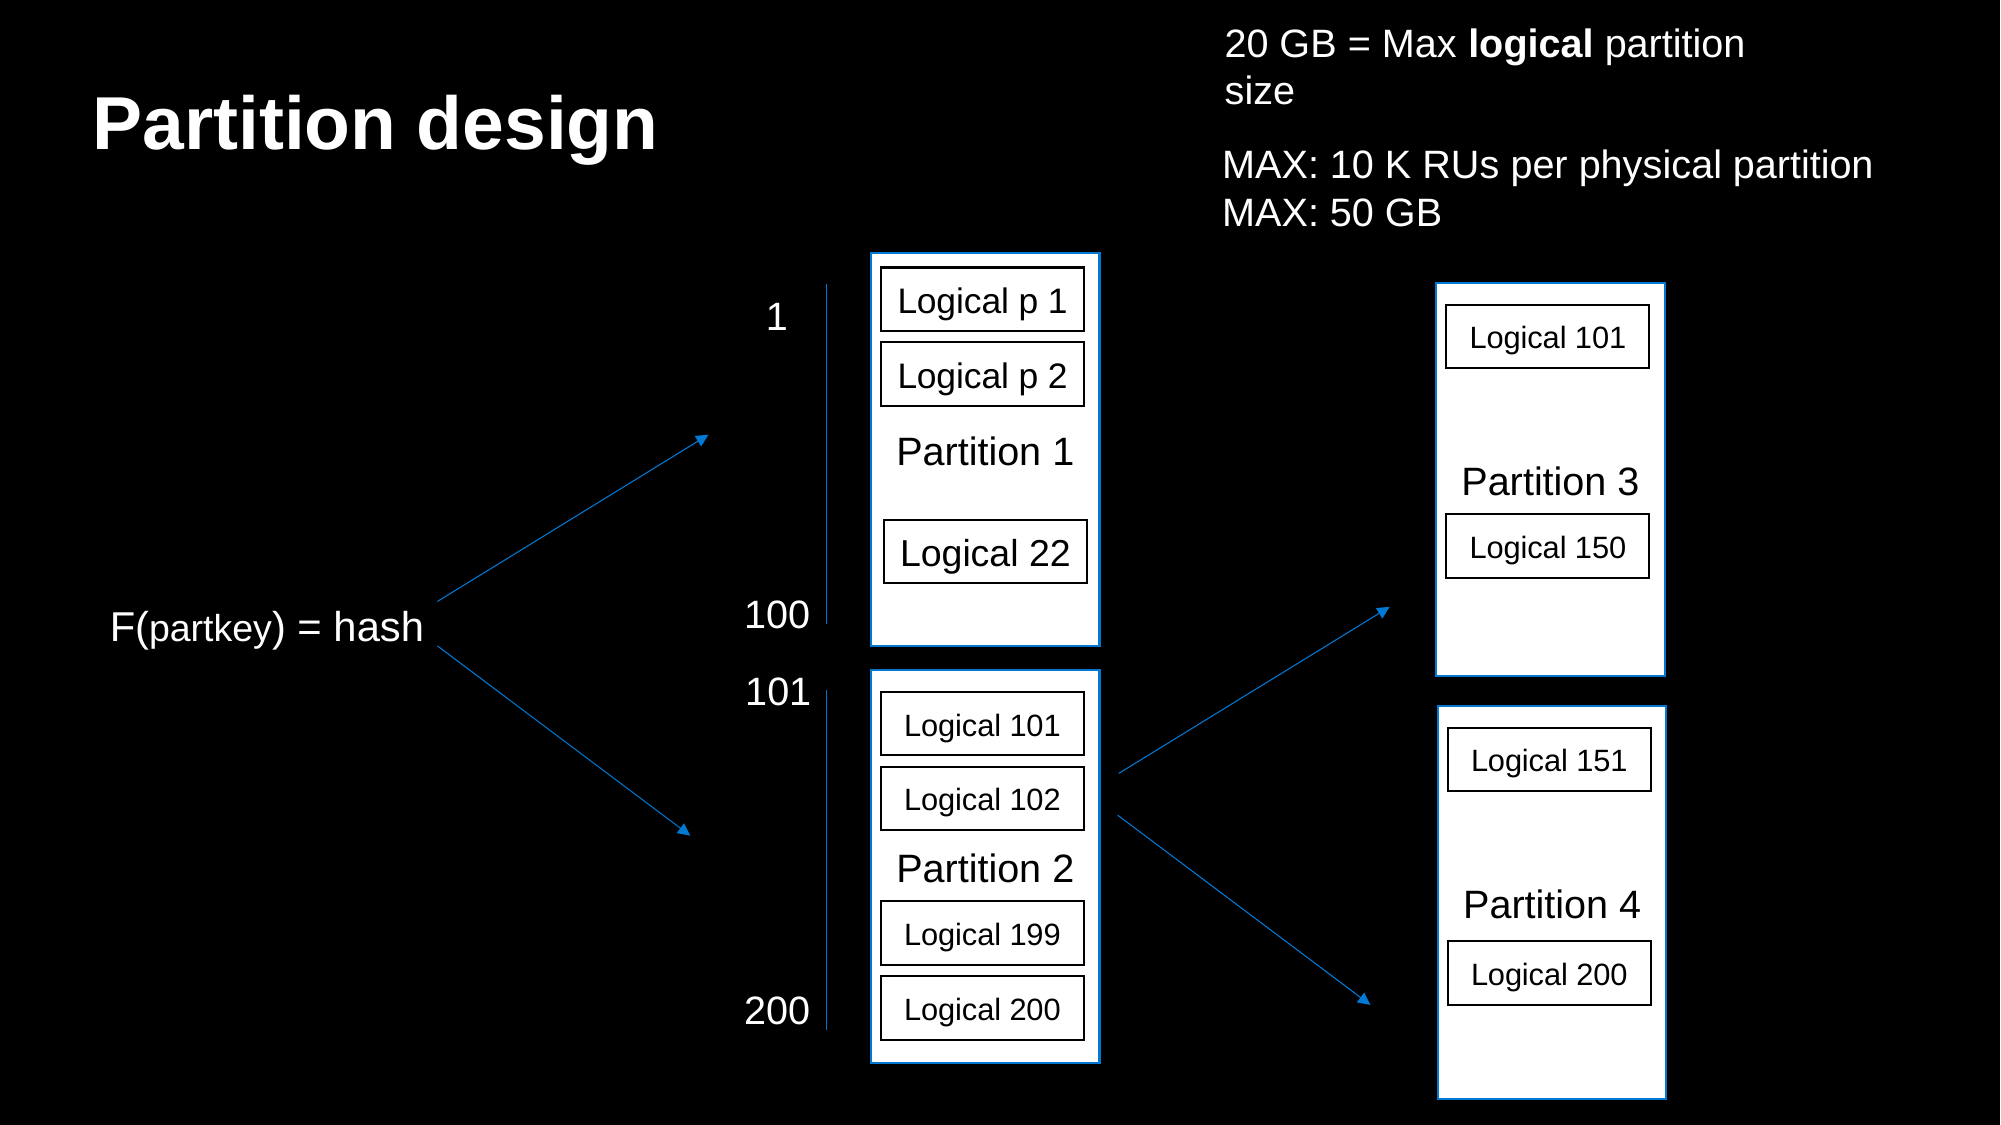

20 GB = Max logical partition size
# Partition design
MAX: 10 K RUs per physical partition
MAX: 50 GB
Partition 1
Logical p 1
1
Partition 3
Logical 101
Logical p 2
Logical 150
Logical 22
100
F(partkey) = hash
101
Partition 2
Logical 101
Partition 4
Logical 151
Logical 102
Logical 199
Logical 200
Logical 200
200